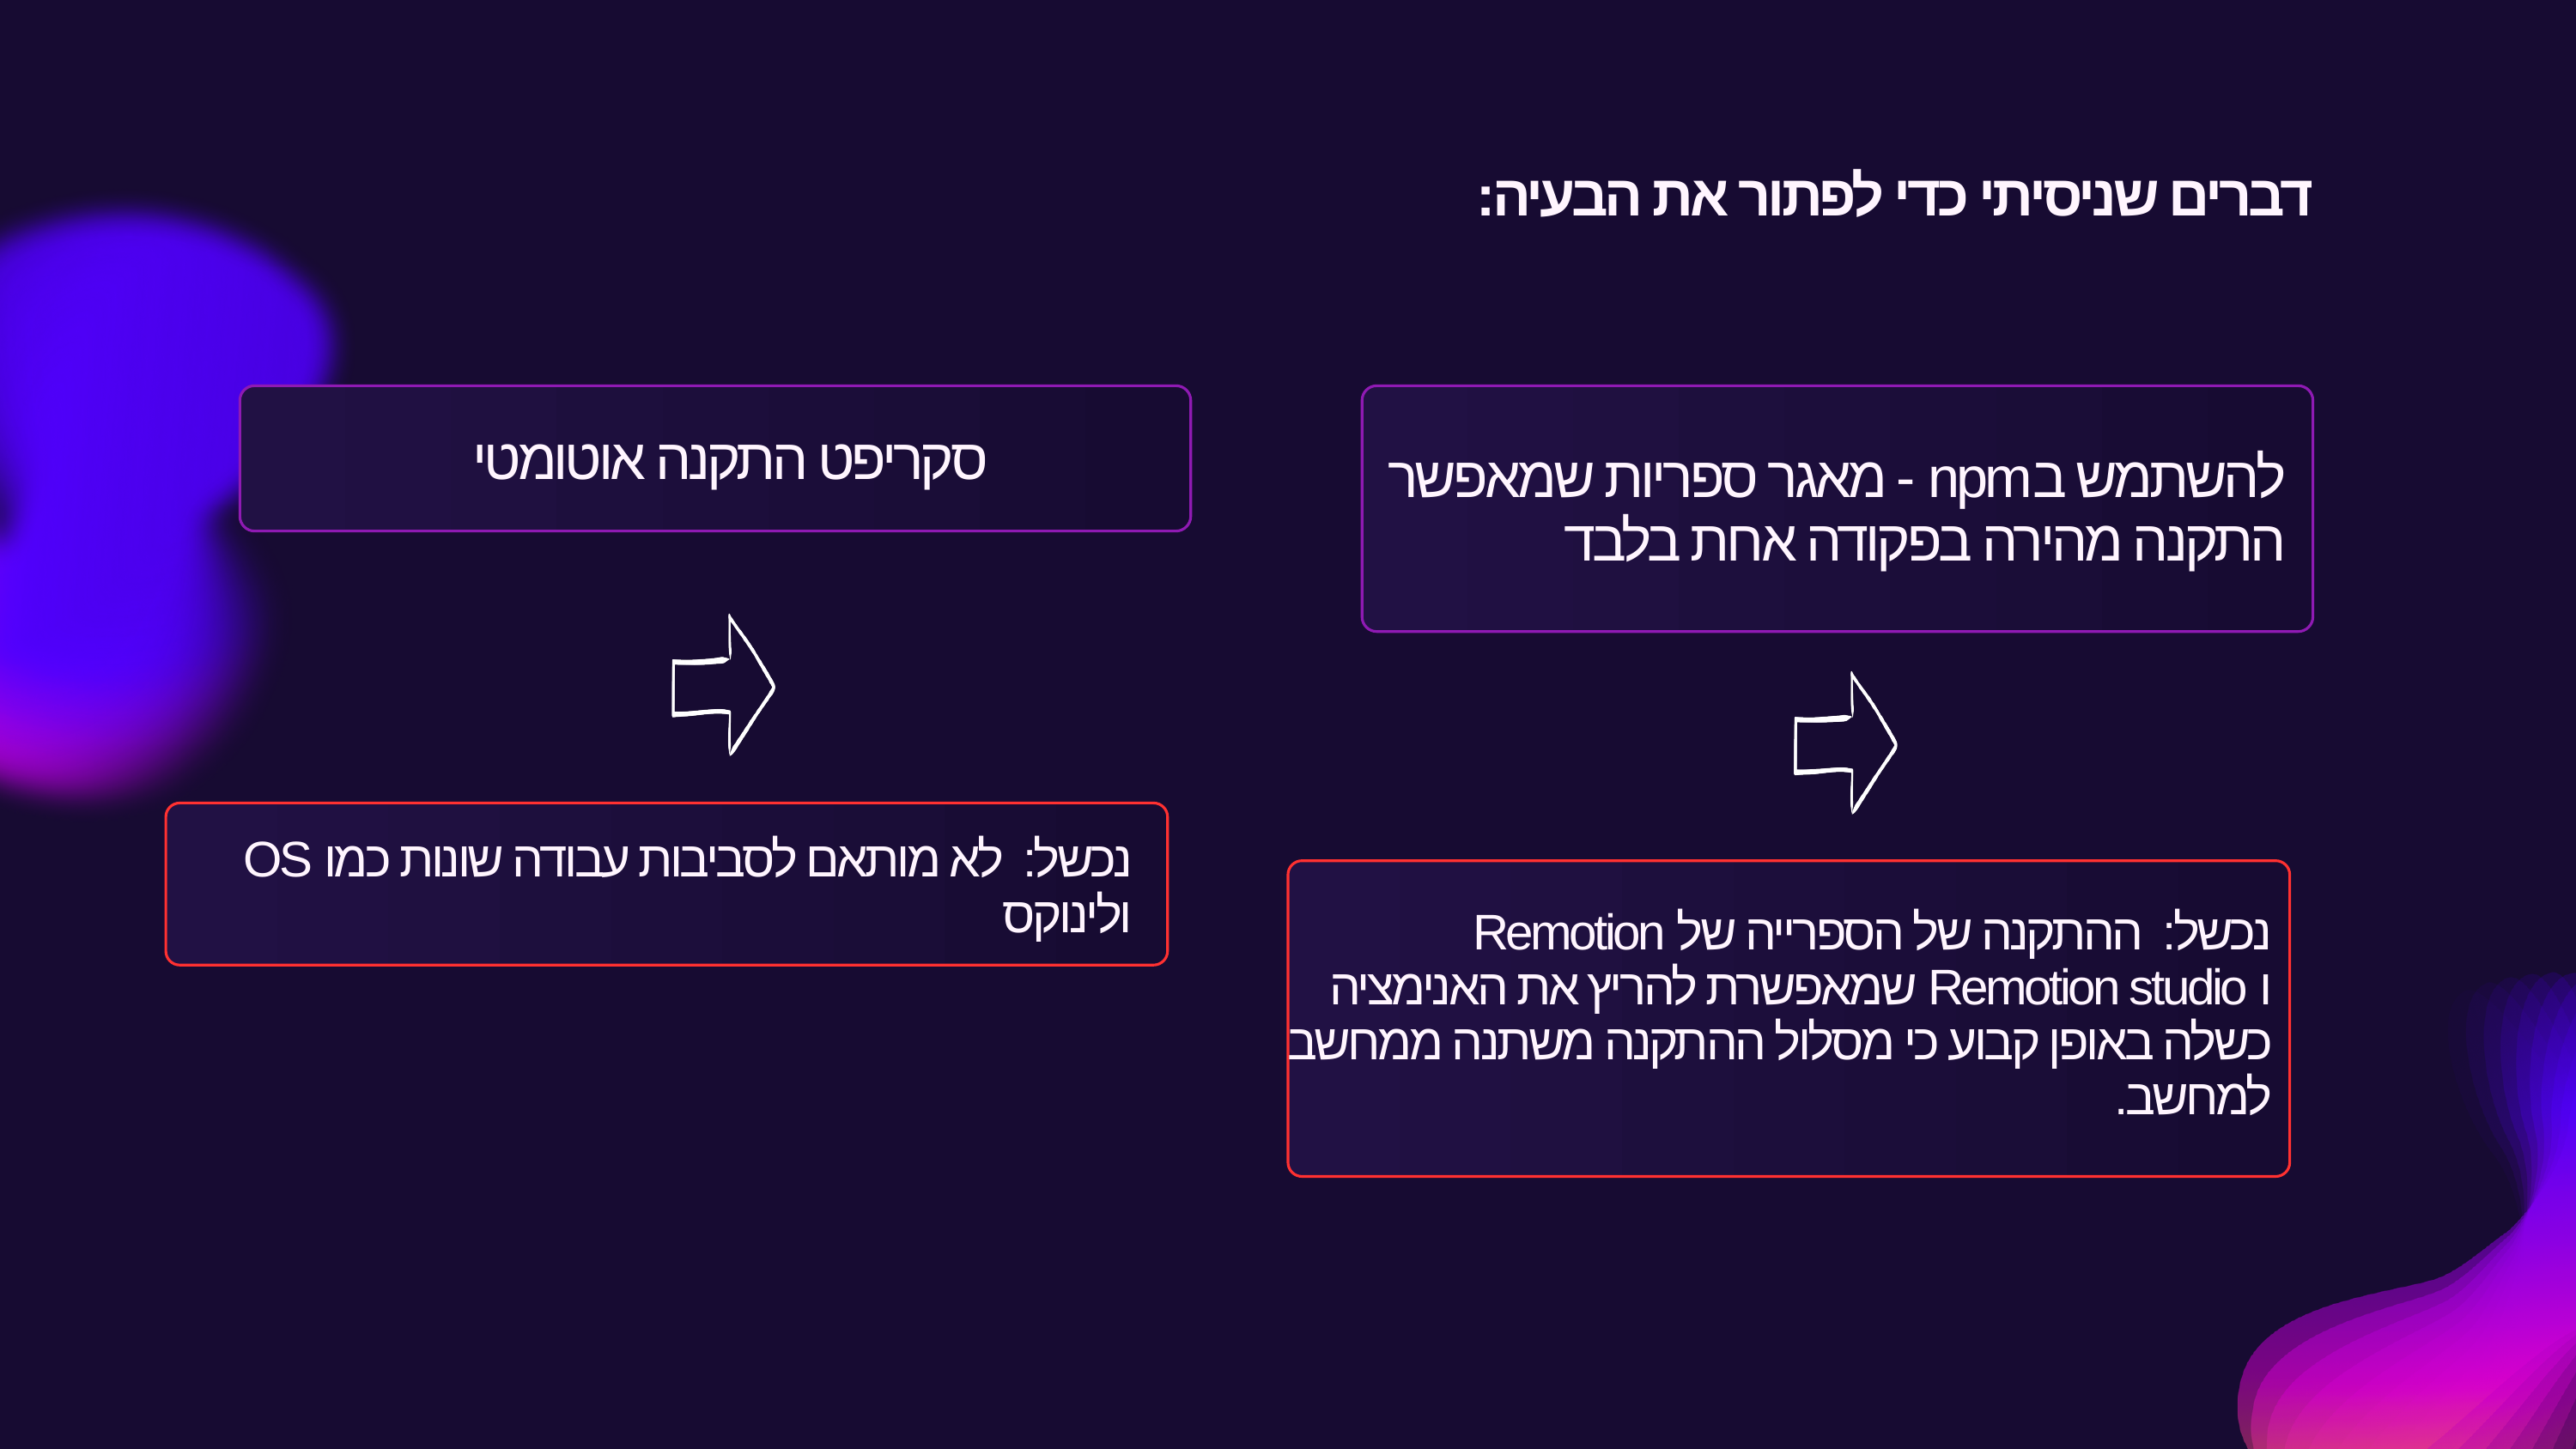

דברים שניסיתי כדי לפתור את הבעיה:

סקריפט התקנה אוטומטי

להשתמש בnpm - מאגר ספריות שמאפשר התקנה מהירה בפקודה אחת בלבד

נכשל:  לא מותאם לסביבות עבודה שונות כמו OS  ולינוקס

נכשל:  ההתקנה של הספרייה של Remotion
ו Remotion studio שמאפשרת להריץ את האנימציה כשלה באופן קבוע כי מסלול ההתקנה משתנה ממחשב למחשב.